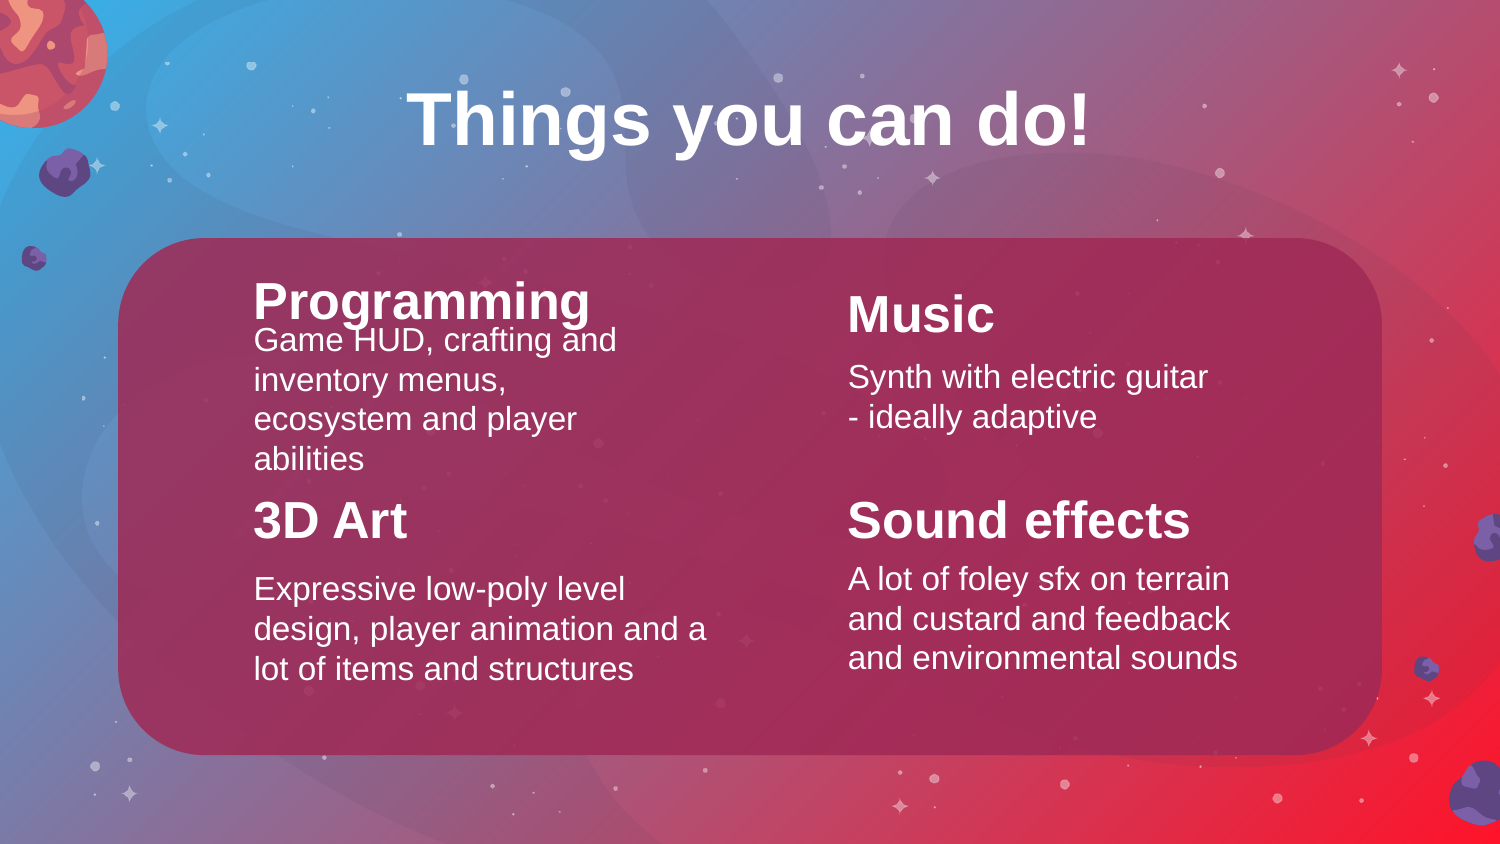

# Things you can do!
Programming
Music
Game HUD, crafting and inventory menus, ecosystem and player abilities
Synth with electric guitar - ideally adaptive
3D Art
Sound effects
Expressive low-poly level design, player animation and a lot of items and structures
A lot of foley sfx on terrain and custard and feedback and environmental sounds